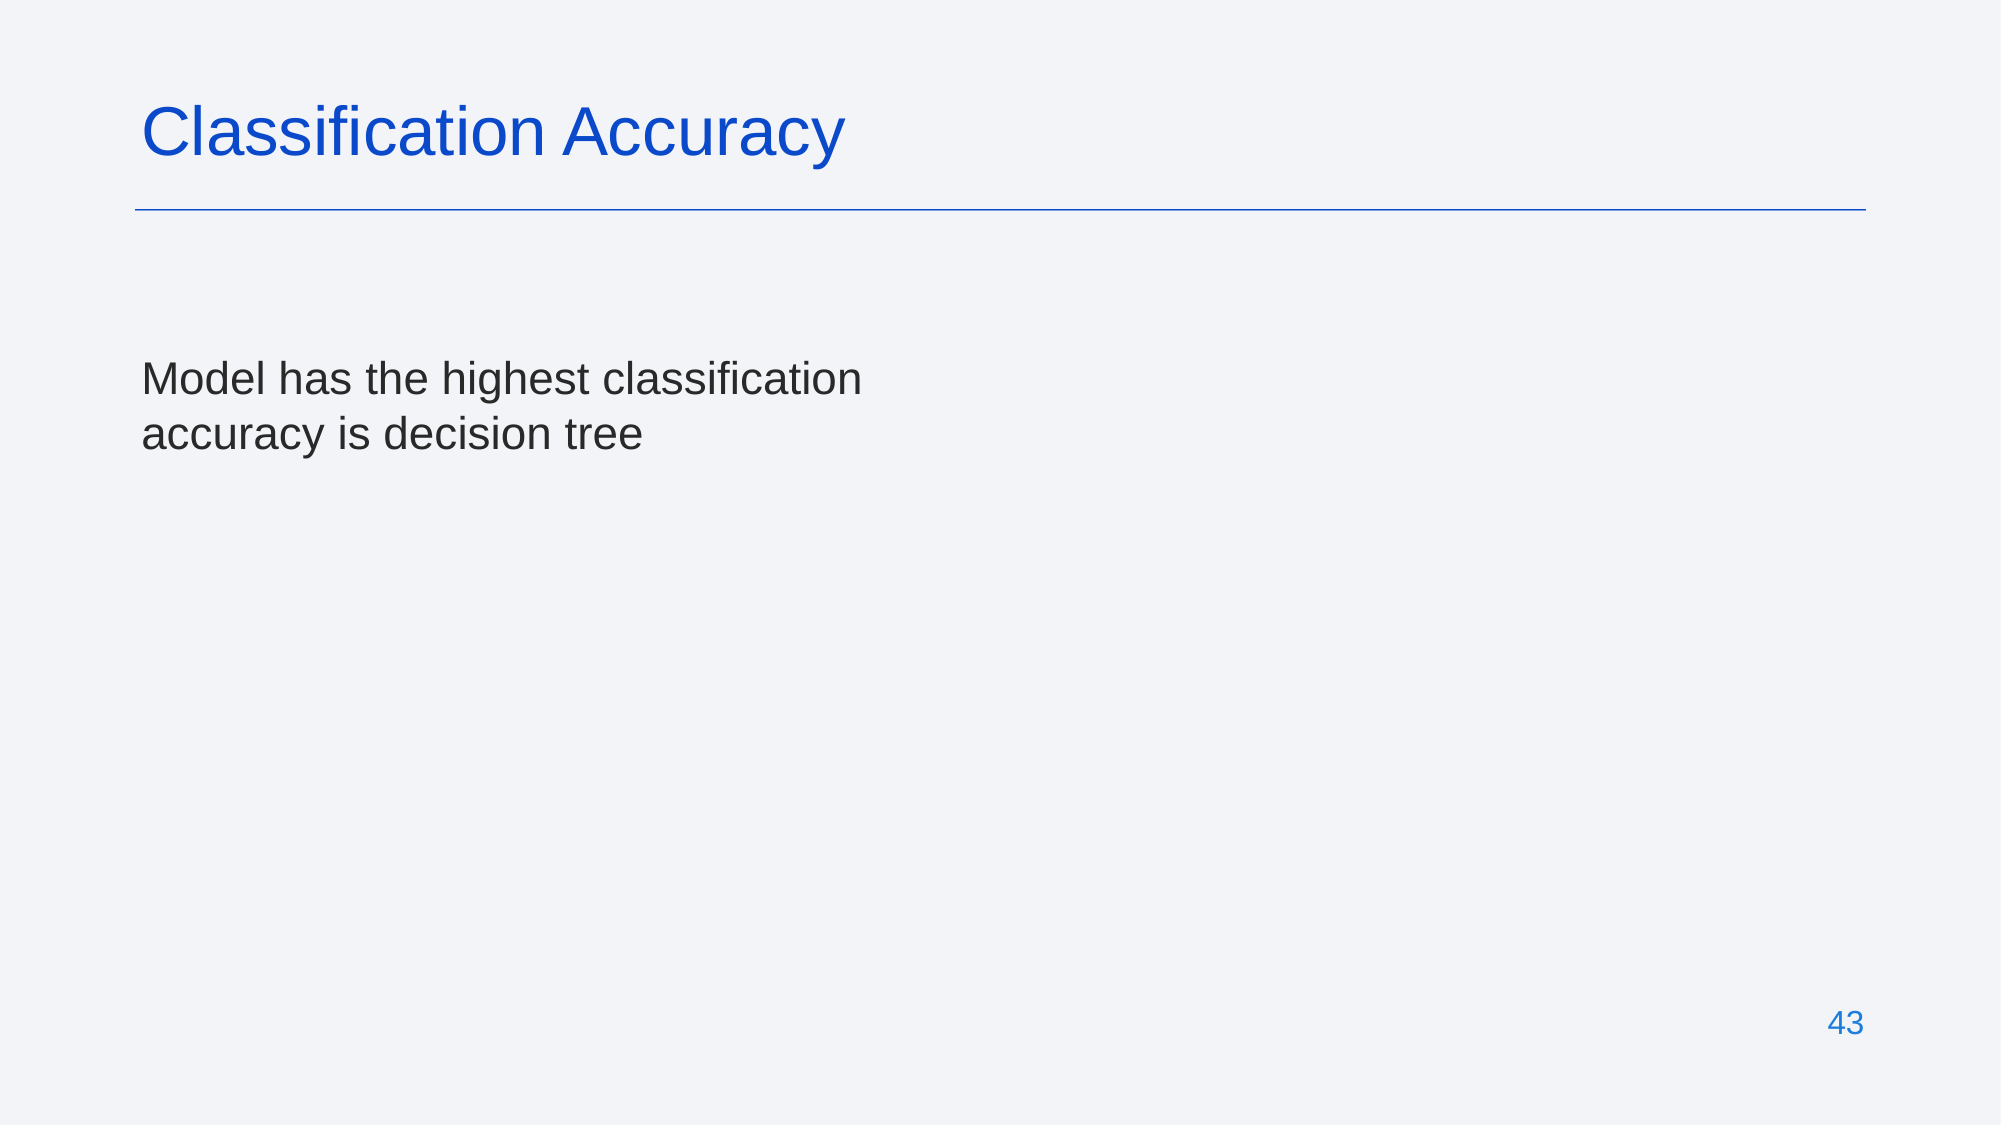

Classification Accuracy
Model has the highest classification accuracy is decision tree
43